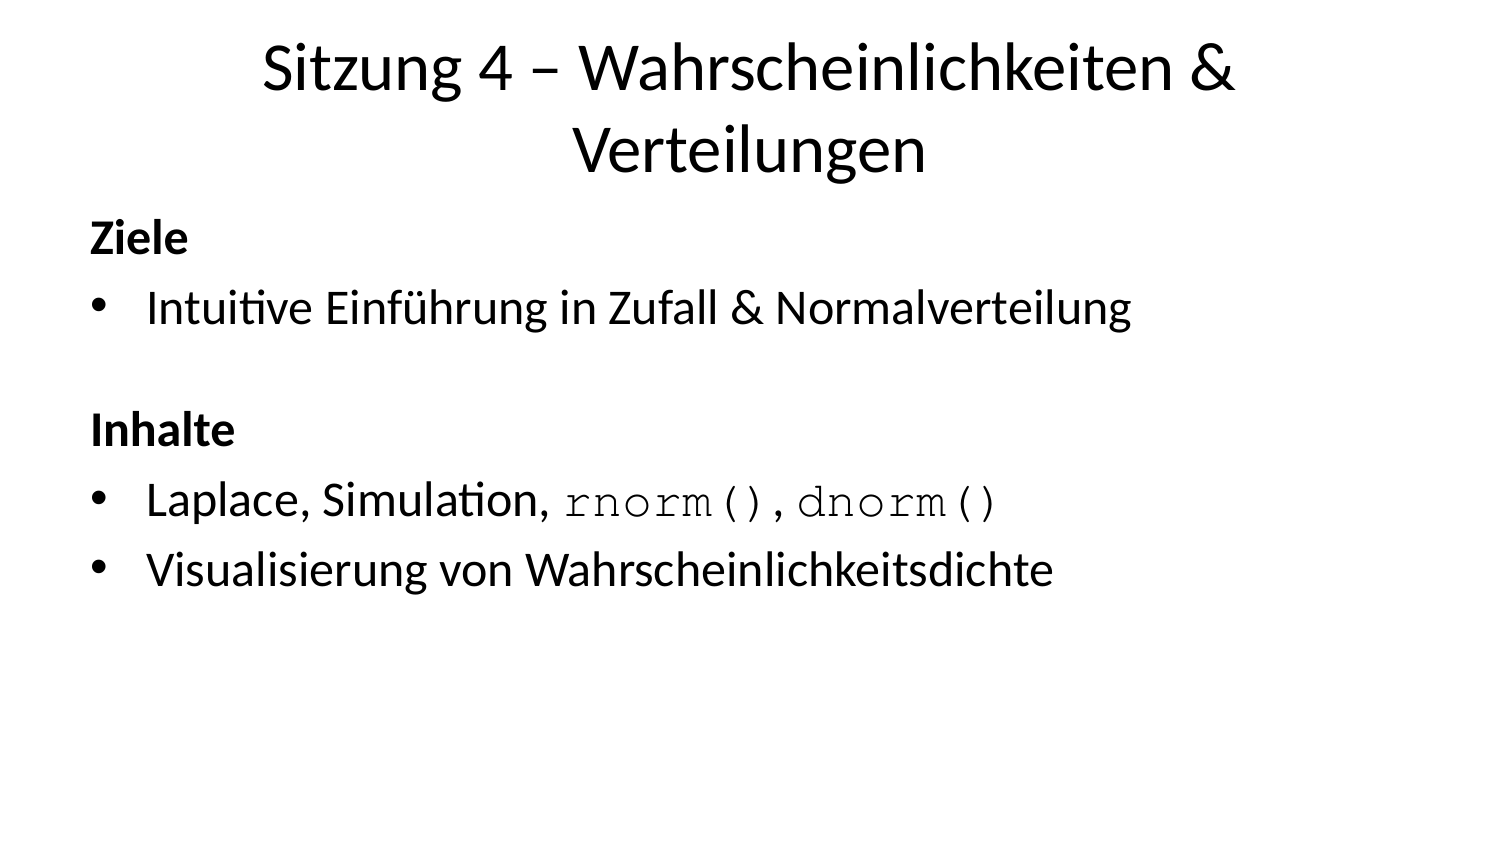

# Sitzung 4 – Wahrscheinlichkeiten & Verteilungen
Ziele
Intuitive Einführung in Zufall & Normalverteilung
Inhalte
Laplace, Simulation, rnorm(), dnorm()
Visualisierung von Wahrscheinlichkeitsdichte